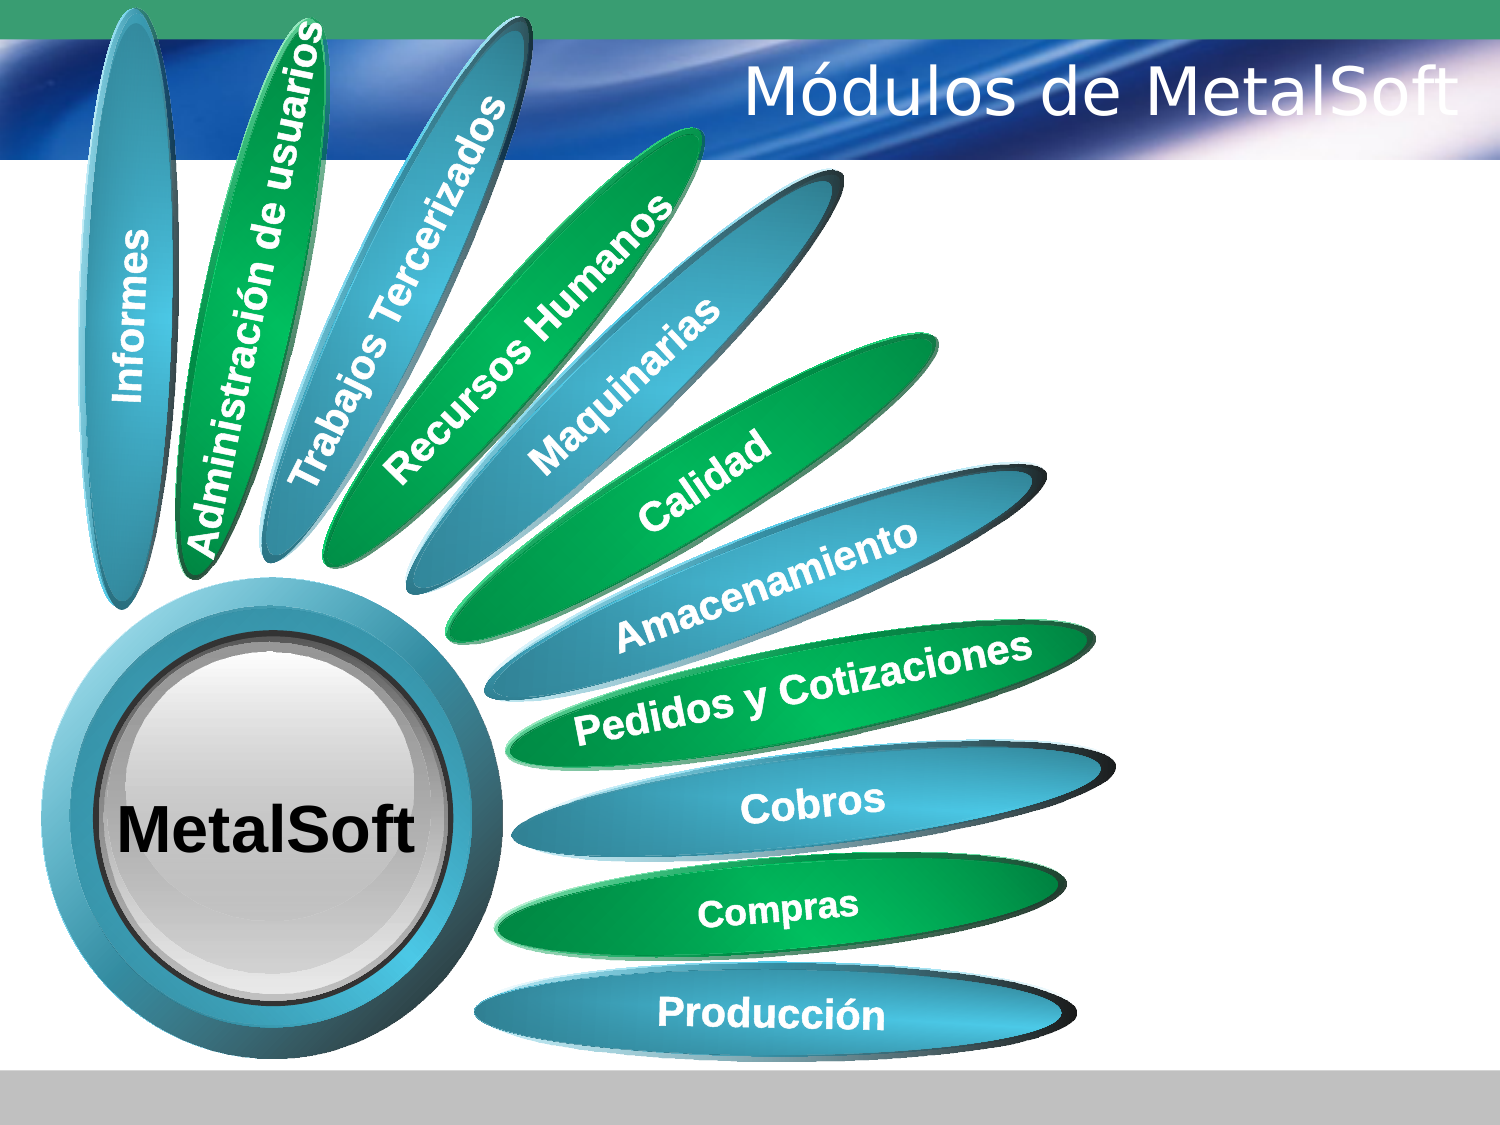

Módulos de MetalSoft

Trabajos Tercerizados

Administración de usuarios

Informes

Recursos Humanos

Maquinarias

Calidad

Amacenamiento

MetalSoft

Pedidos y Cotizaciones

Cobros

Compras

Producción